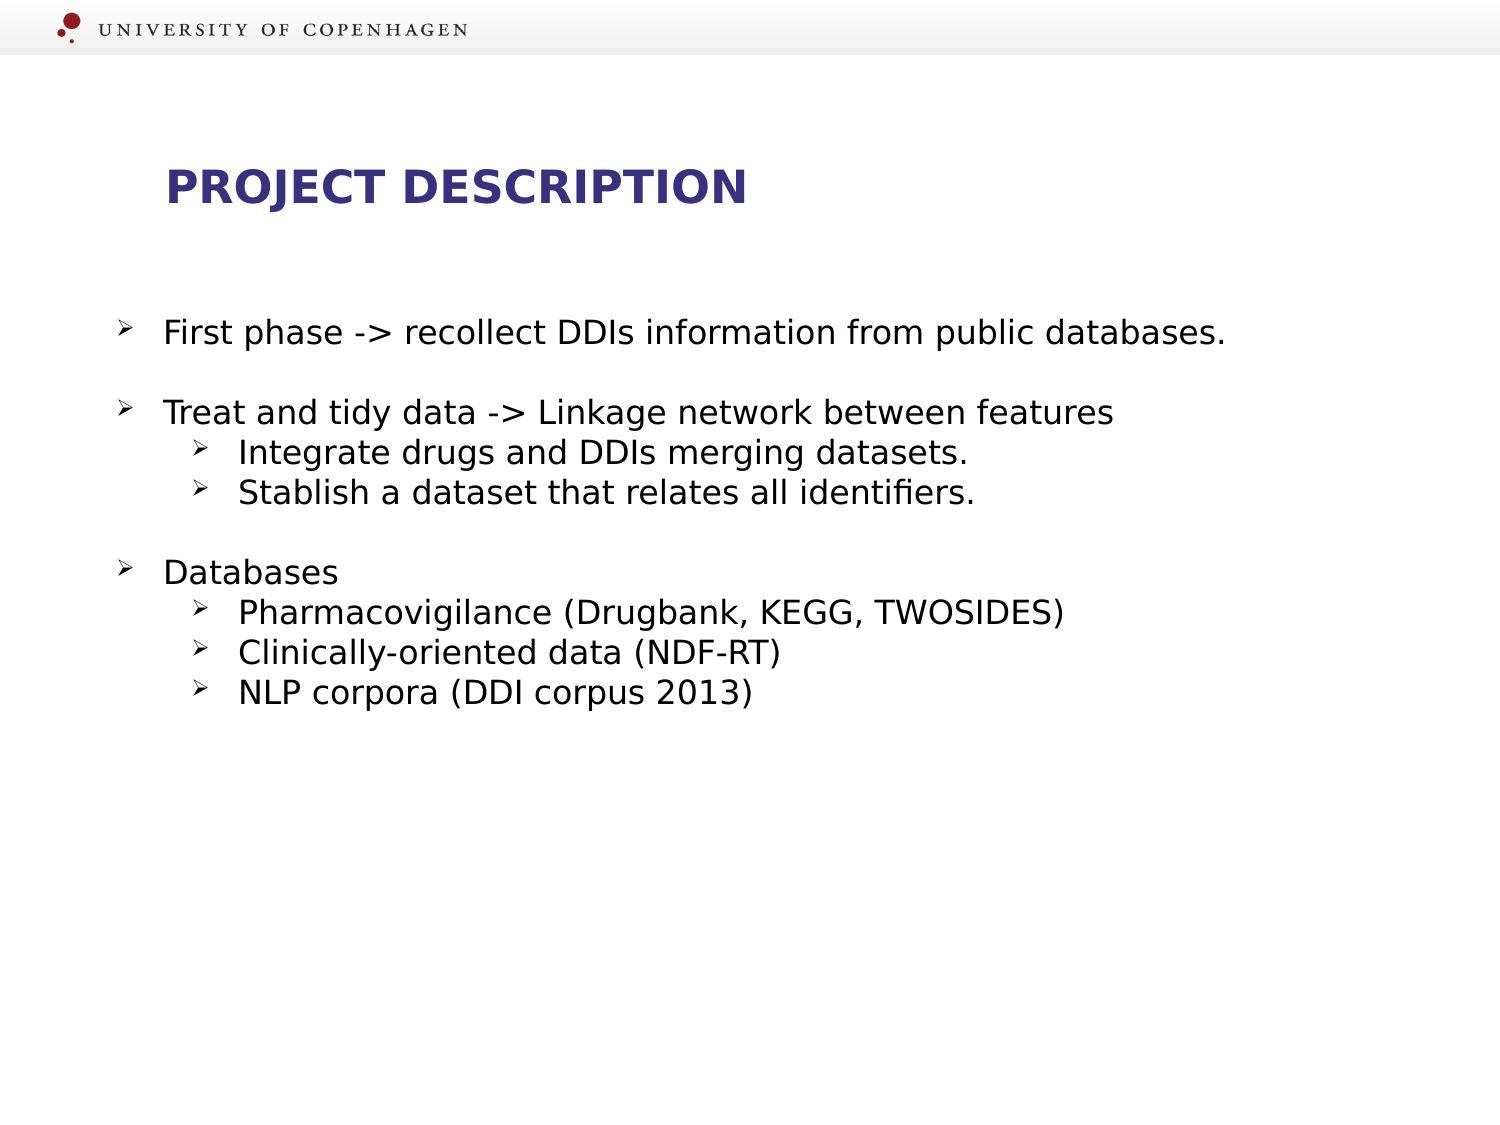

# Project description
First phase -> recollect DDIs information from public databases.

Treat and tidy data -> Linkage network between features
Integrate drugs and DDIs merging datasets.
Stablish a dataset that relates all identifiers.

Databases
Pharmacovigilance (Drugbank, KEGG, TWOSIDES)
Clinically-oriented data (NDF-RT)
NLP corpora (DDI corpus 2013)